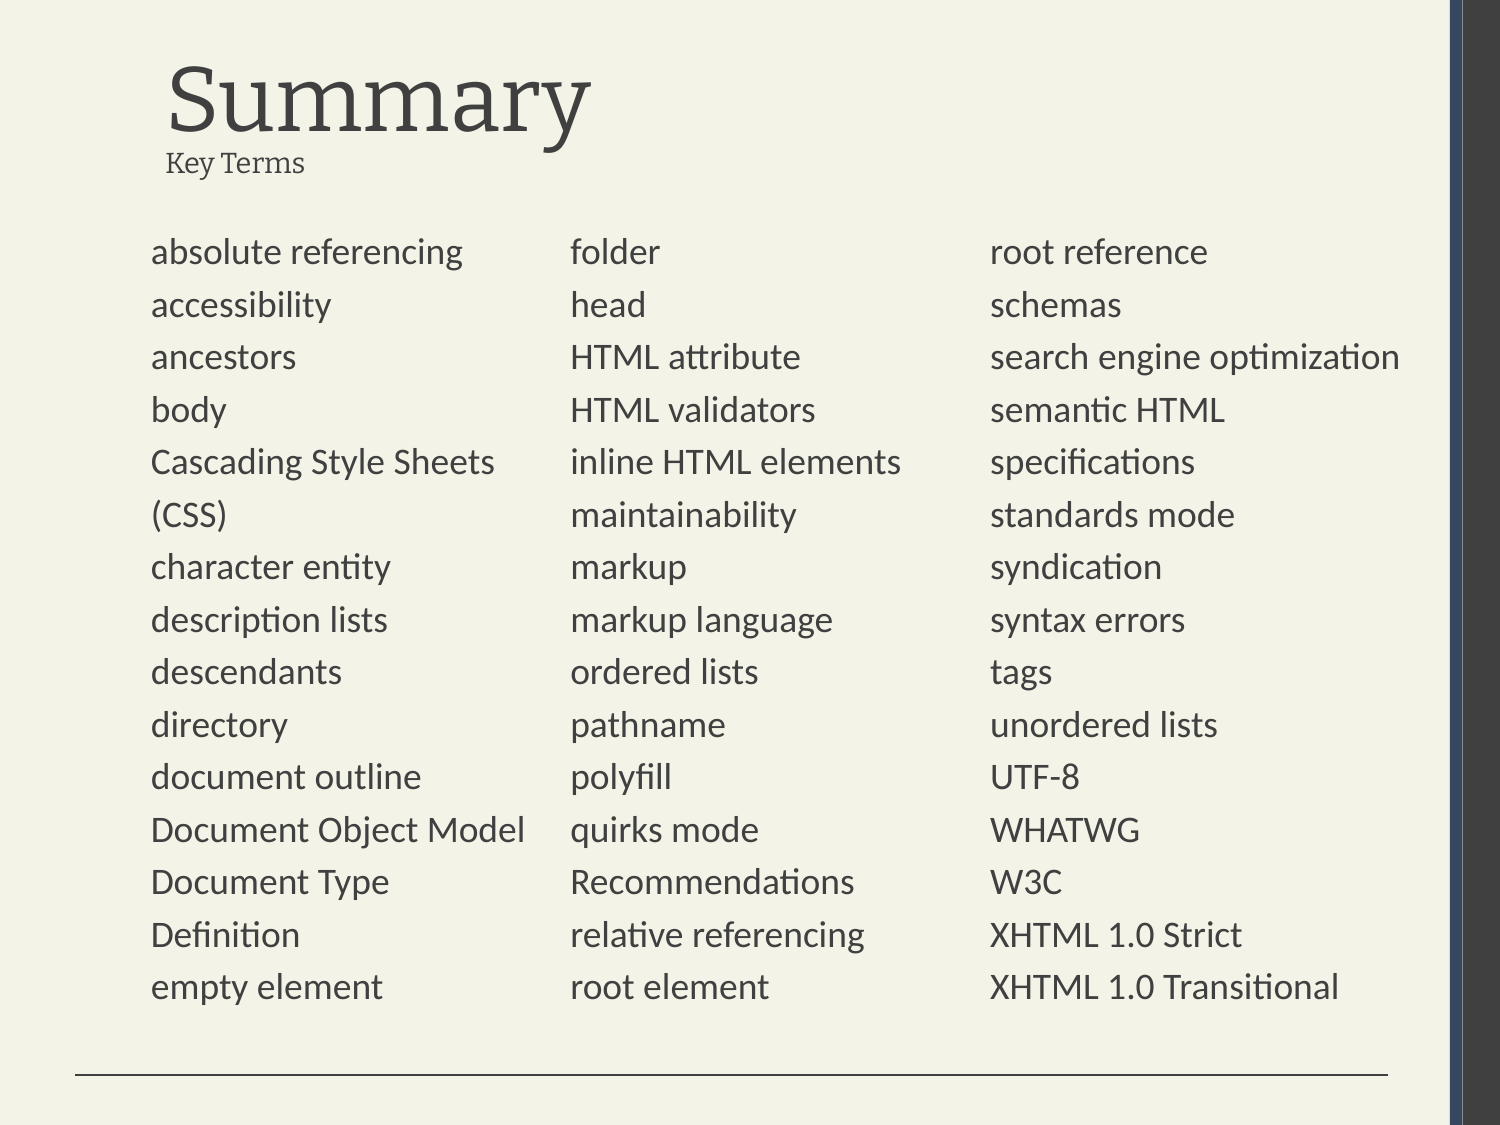

# Summary
Key Terms
absolute referencing
accessibility
ancestors
body
Cascading Style Sheets
(CSS)
character entity
description lists
descendants
directory
document outline
Document Object Model
Document Type
Definition
empty element
folder
head
HTML attribute
HTML validators
inline HTML elements
maintainability
markup
markup language
ordered lists
pathname
polyfill
quirks mode
Recommendations
relative referencing
root element
root reference
schemas
search engine optimization
semantic HTML
specifications
standards mode
syndication
syntax errors
tags
unordered lists
UTF-8
WHATWG
W3C
XHTML 1.0 Strict
XHTML 1.0 Transitional